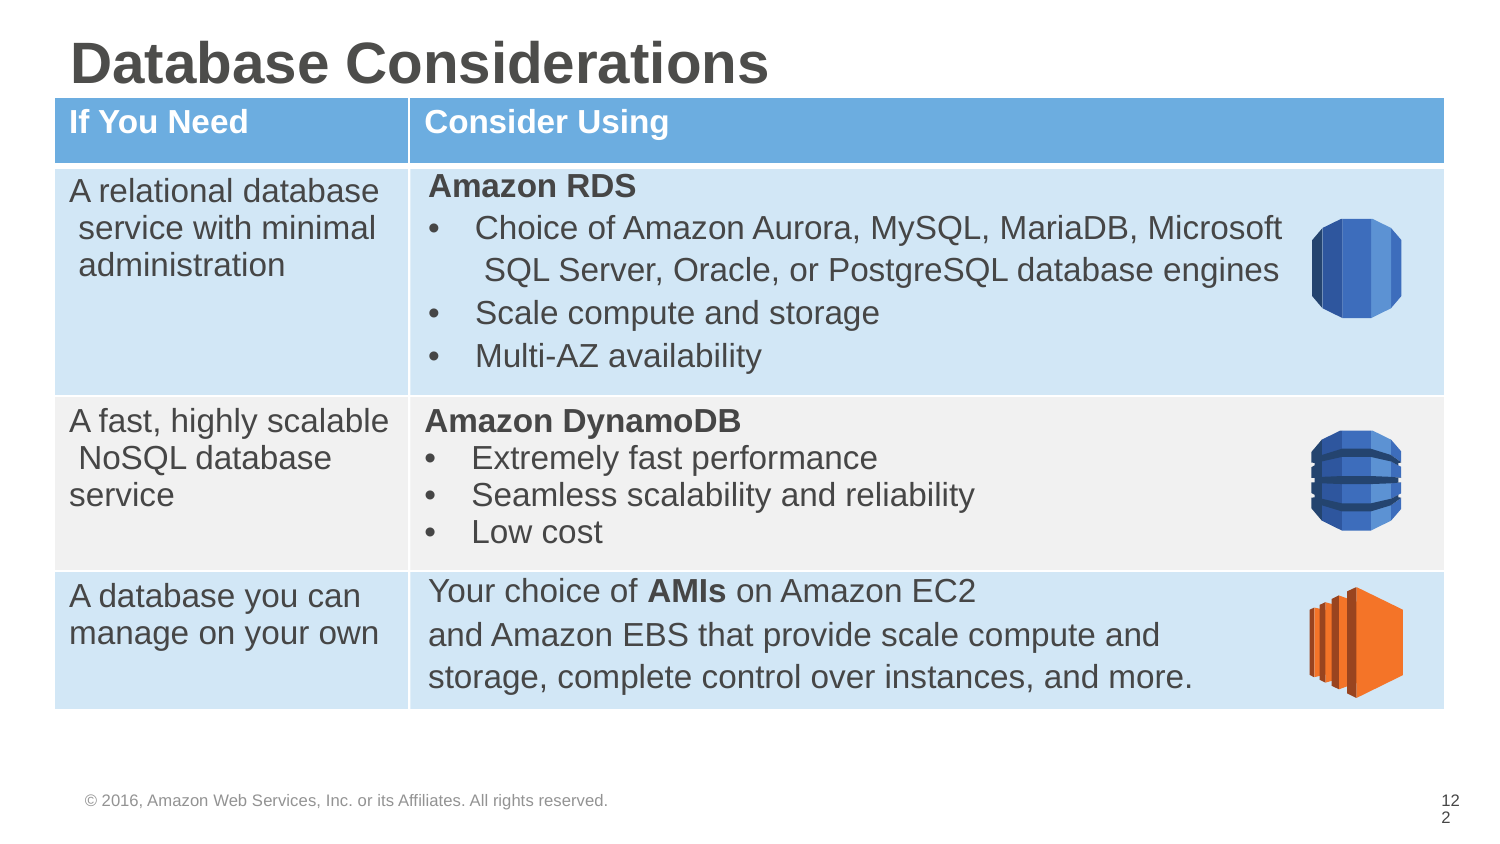

# Database Considerations
| If You Need | Consider Using |
| --- | --- |
| A relational database service with minimal administration | Amazon RDS Choice of Amazon Aurora, MySQL, MariaDB, Microsoft SQL Server, Oracle, or PostgreSQL database engines Scale compute and storage Multi-AZ availability |
| A fast, highly scalable NoSQL database service | Amazon DynamoDB Extremely fast performance Seamless scalability and reliability Low cost |
| A database you can manage on your own | Your choice of AMIs on Amazon EC2 and Amazon EBS that provide scale compute and storage, complete control over instances, and more. |

© 2016, Amazon Web Services, Inc. or its Affiliates. All rights reserved.
122